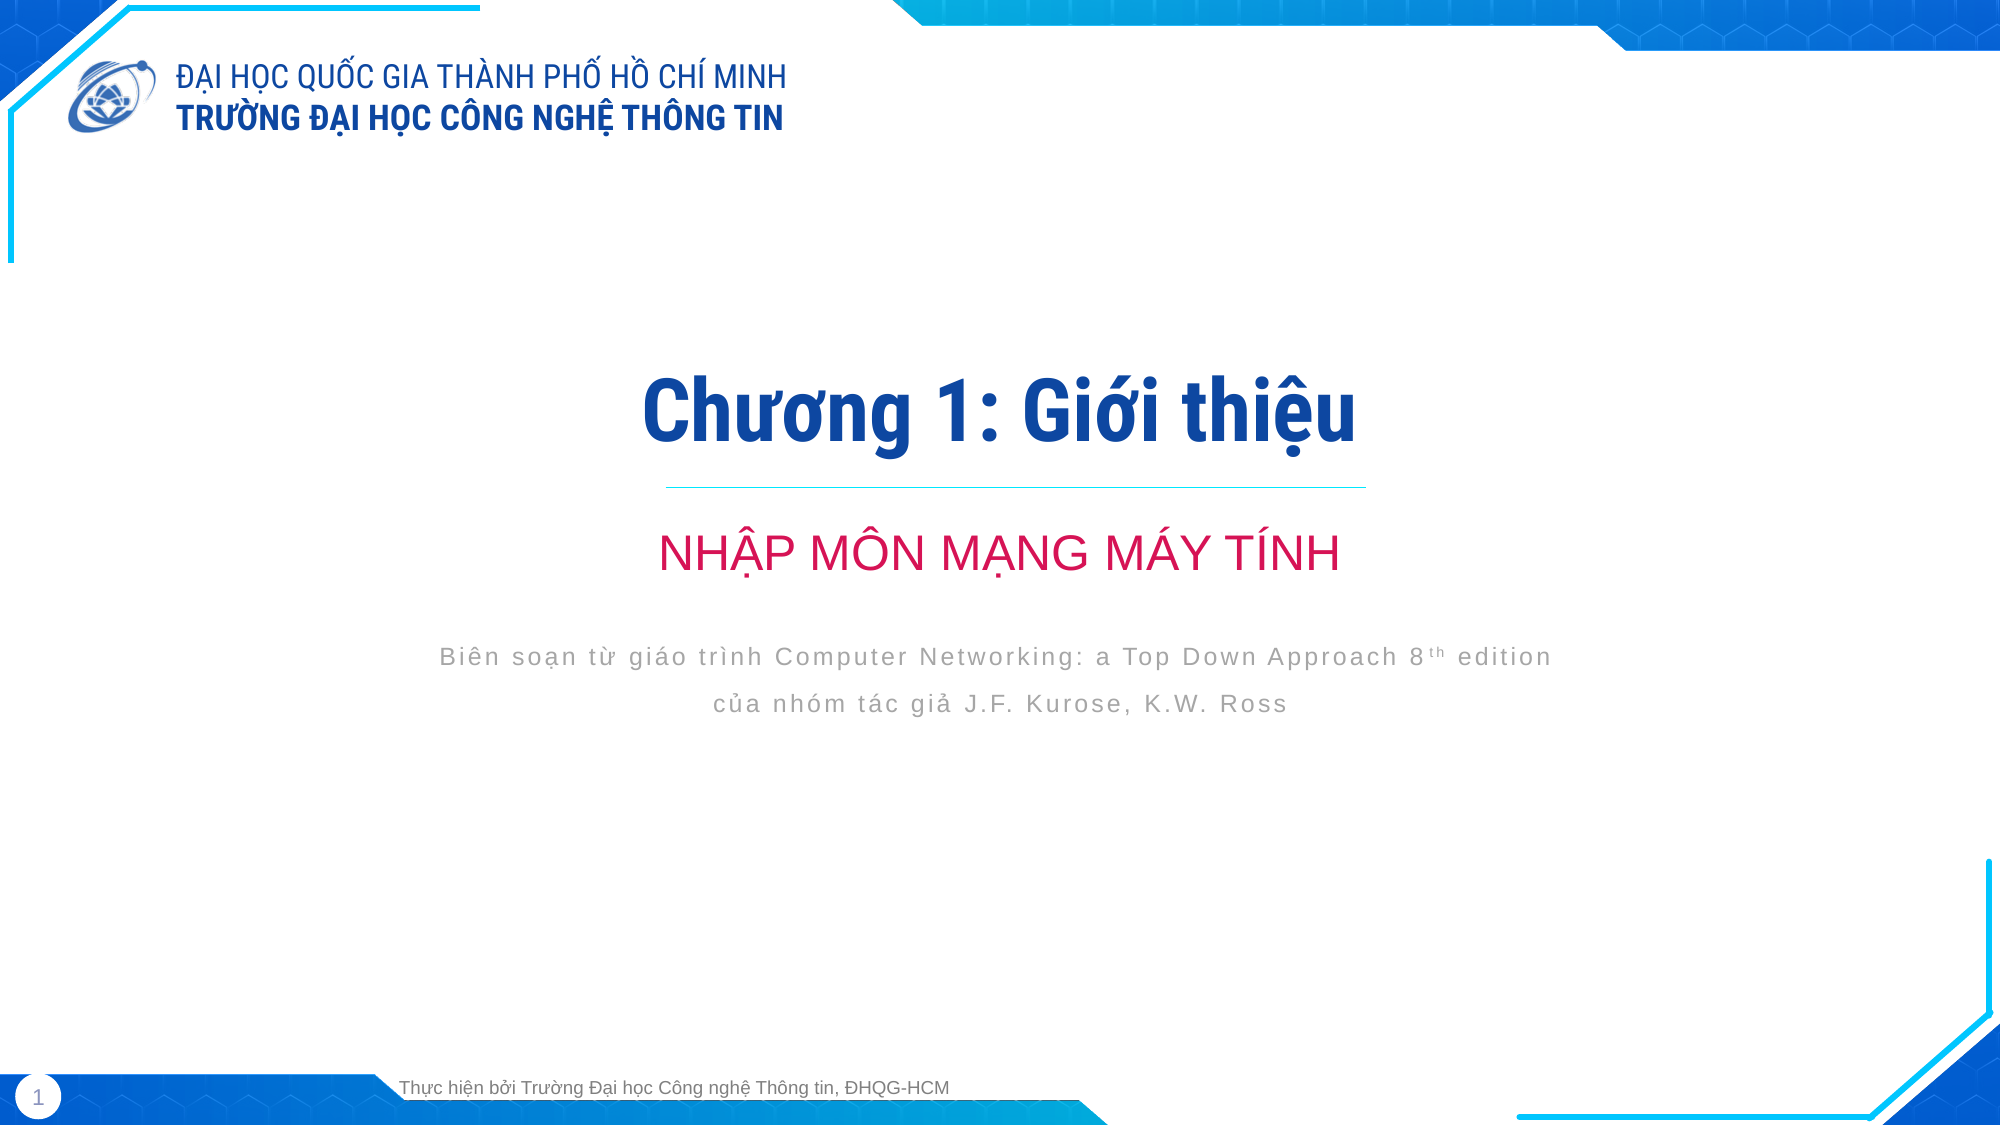

Chương 1: Giới thiệu
NHẬP MÔN MẠNG MÁY TÍNH
Biên soạn từ giáo trình Computer Networking: a Top Down Approach 8th edition
của nhóm tác giả J.F. Kurose, K.W. Ross
Thực hiện bởi Trường Đại học Công nghệ Thông tin, ĐHQG-HCM
1